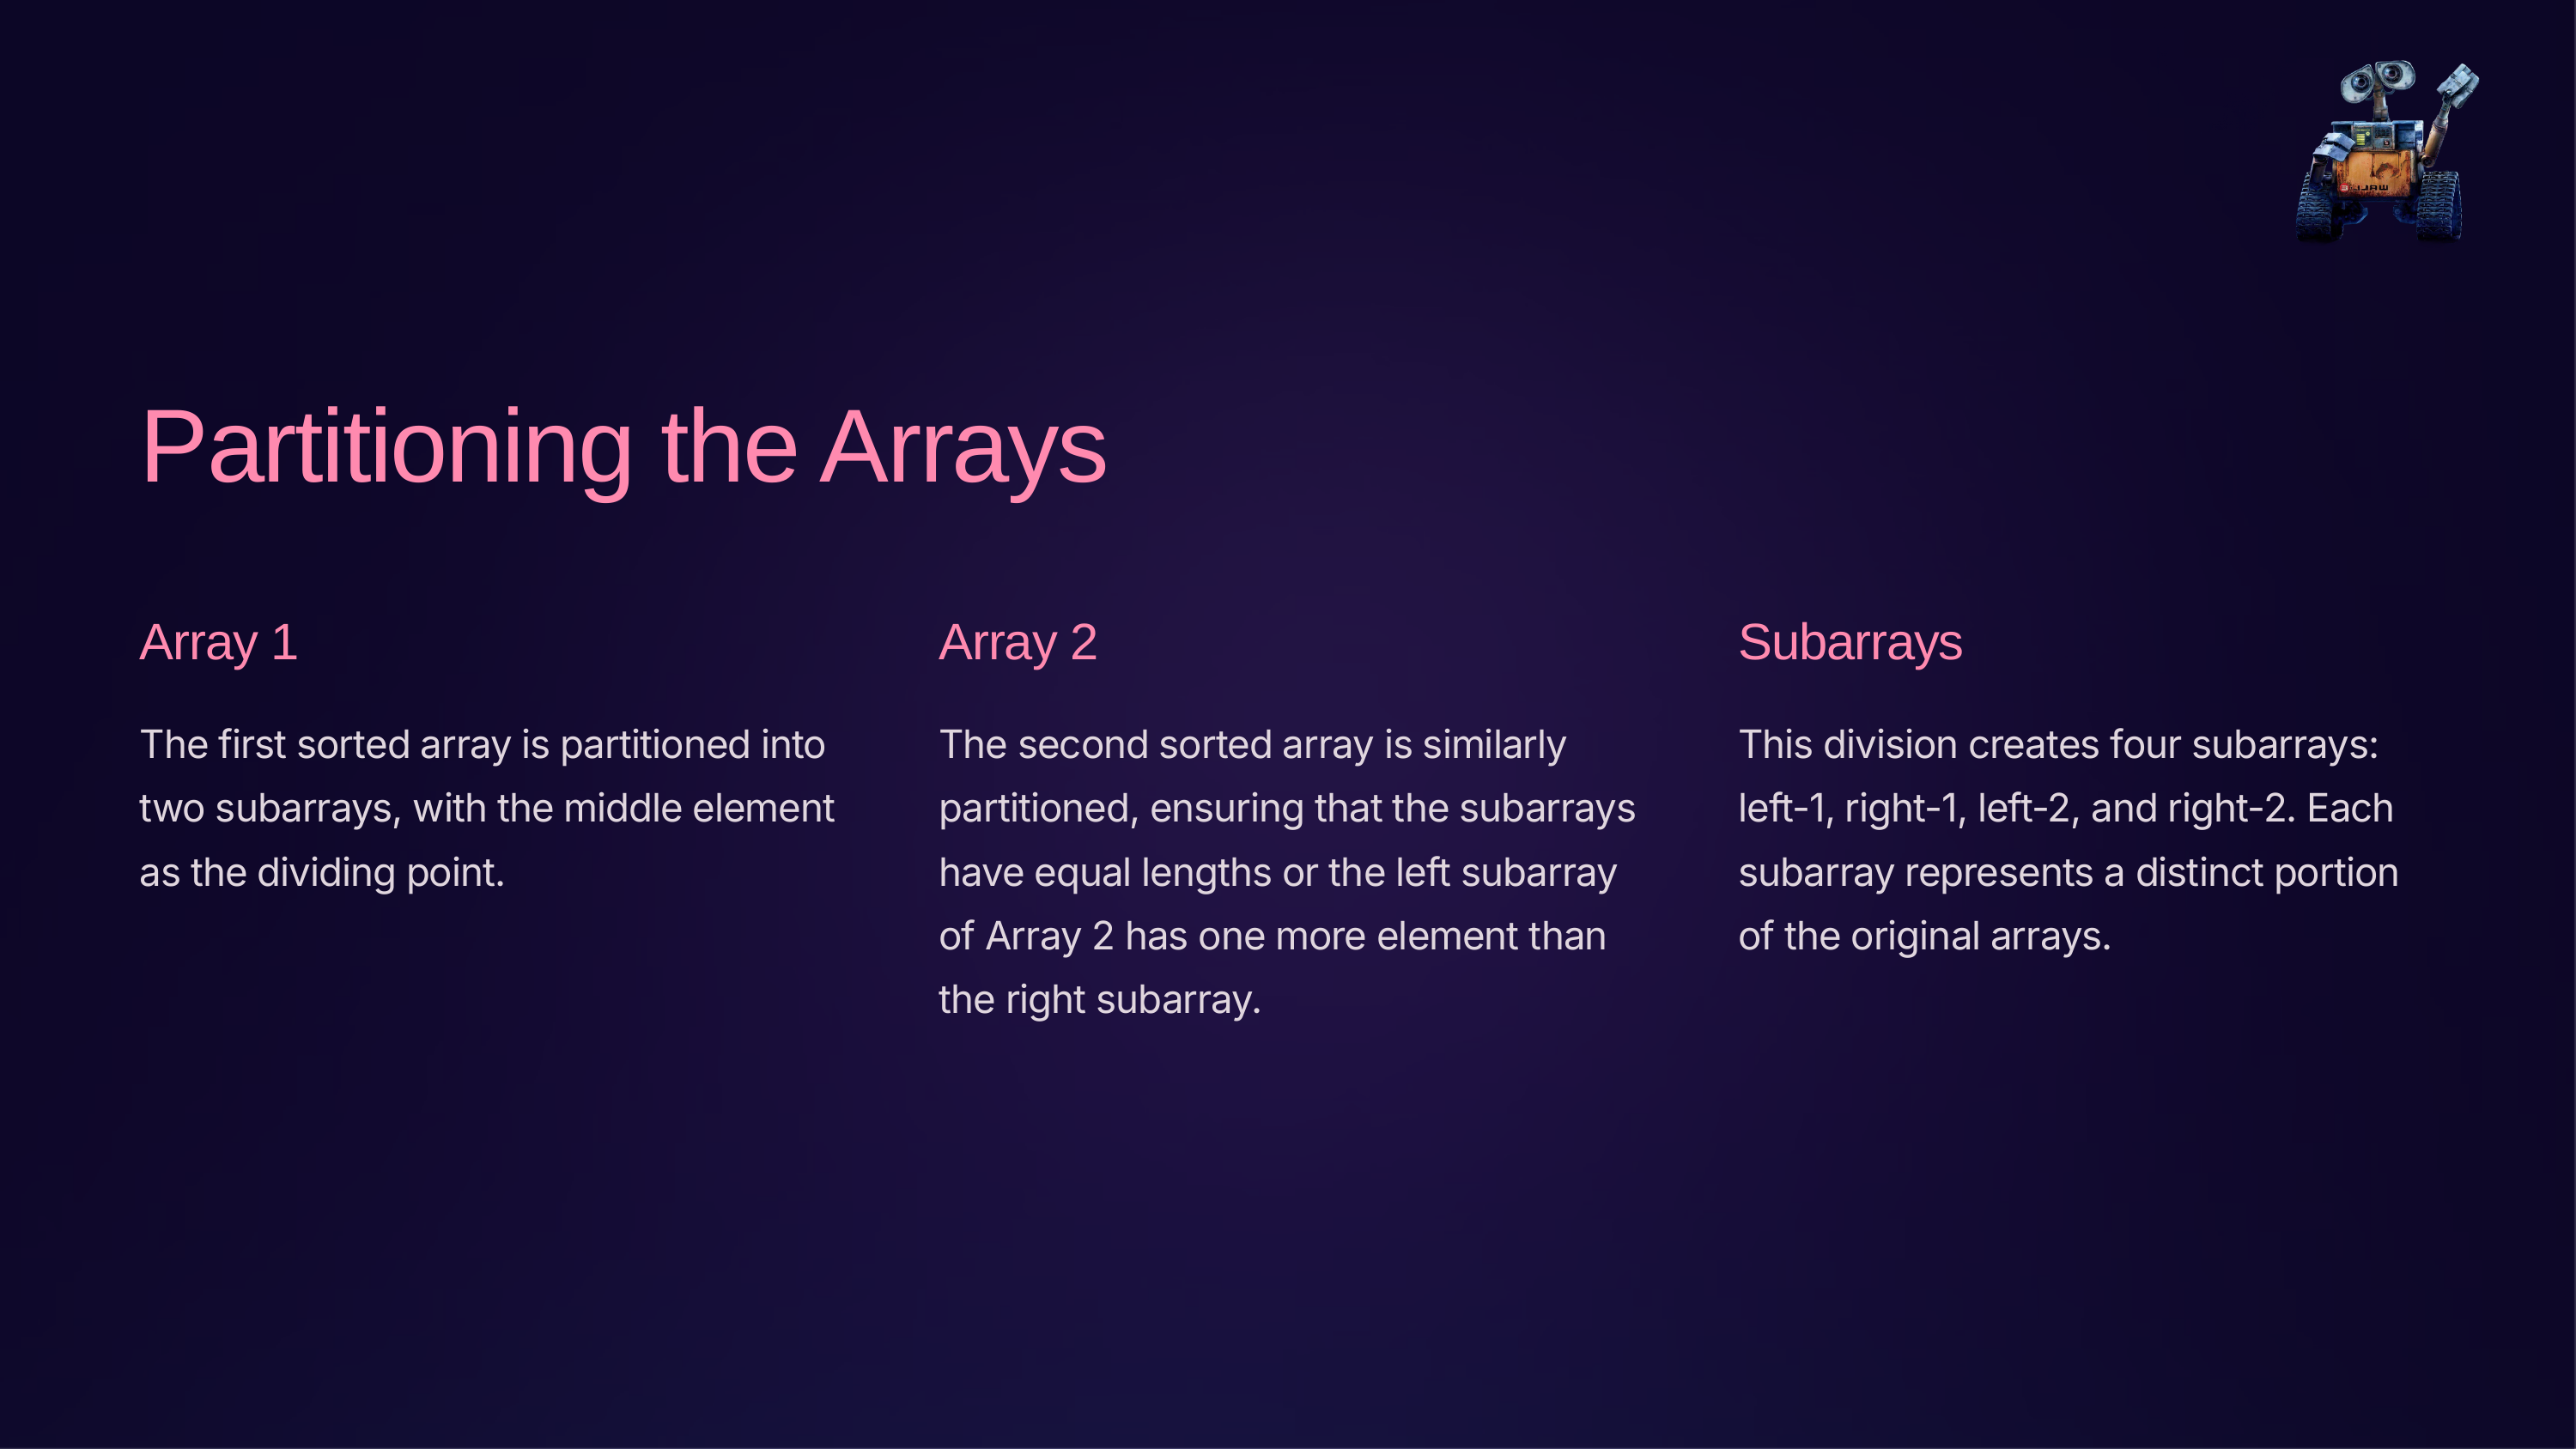

Partitioning the Arrays
Array 1
Array 2
Subarrays
The first sorted array is partitioned into two subarrays, with the middle element as the dividing point.
The second sorted array is similarly partitioned, ensuring that the subarrays have equal lengths or the left subarray of Array 2 has one more element than the right subarray.
This division creates four subarrays: left-1, right-1, left-2, and right-2. Each subarray represents a distinct portion of the original arrays.